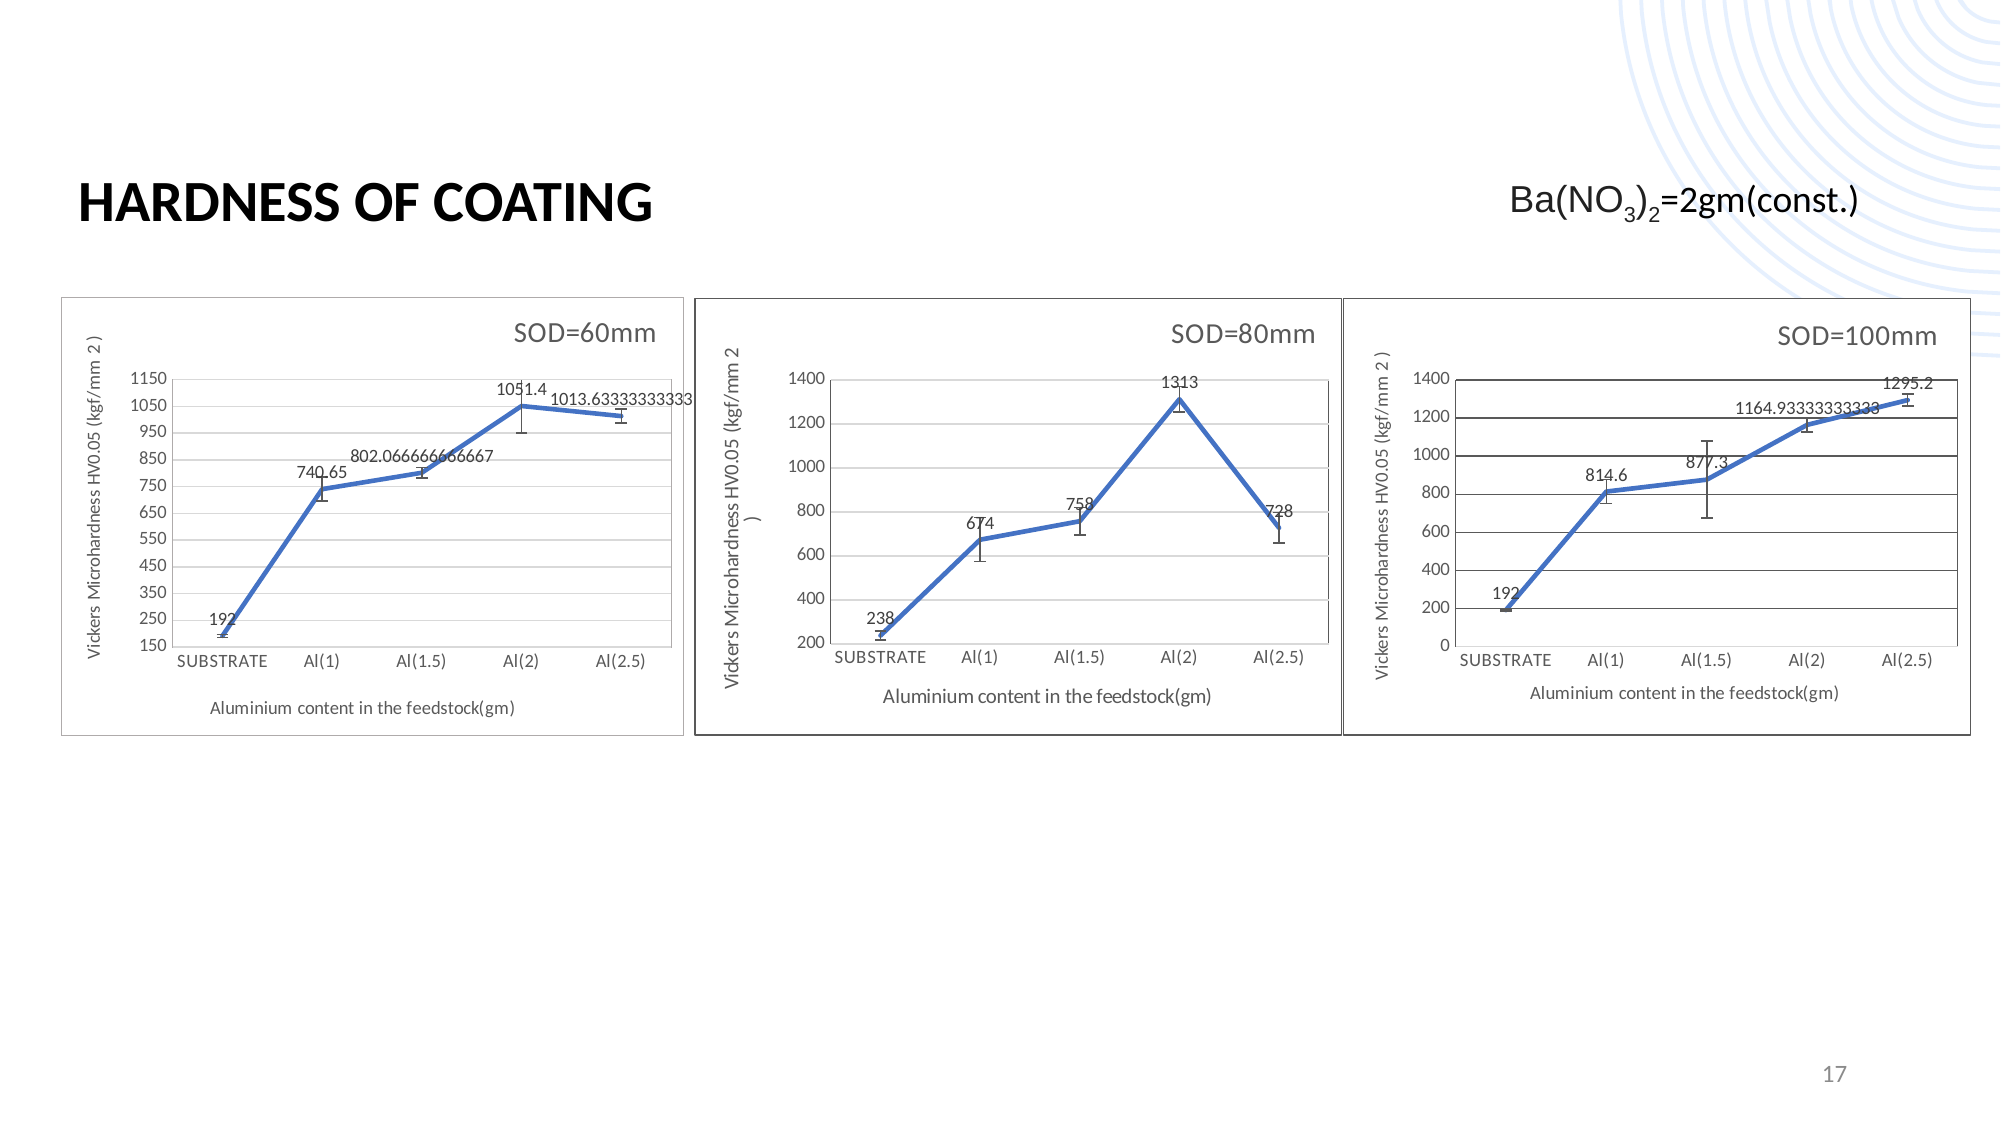

HARDNESS OF COATING
Ba(NO3)2=2gm(const.)

### Chart:  SOD=60mm

| Category |  |
|---|---|
| SUBSTRATE | 192.0 |
| Al(1) | 740.6500000000001 |
| Al(1.5) | 802.0666666666666 |
| Al(2) | 1051.4 |
| Al(2.5) | 1013.6333333333333 |

### Chart: SOD=80mm

| Category |  |
|---|---|
| SUBSTRATE | 238.0 |
| Al(1) | 674.0 |
| Al(1.5) | 758.0 |
| Al(2) | 1313.0 |
| Al(2.5) | 728.0 |

### Chart: SOD=100mm

| Category |  |
|---|---|
| SUBSTRATE | 192.0 |
| Al(1) | 814.6 |
| Al(1.5) | 877.3000000000001 |
| Al(2) | 1164.9333333333332 |
| Al(2.5) | 1295.2 |
17